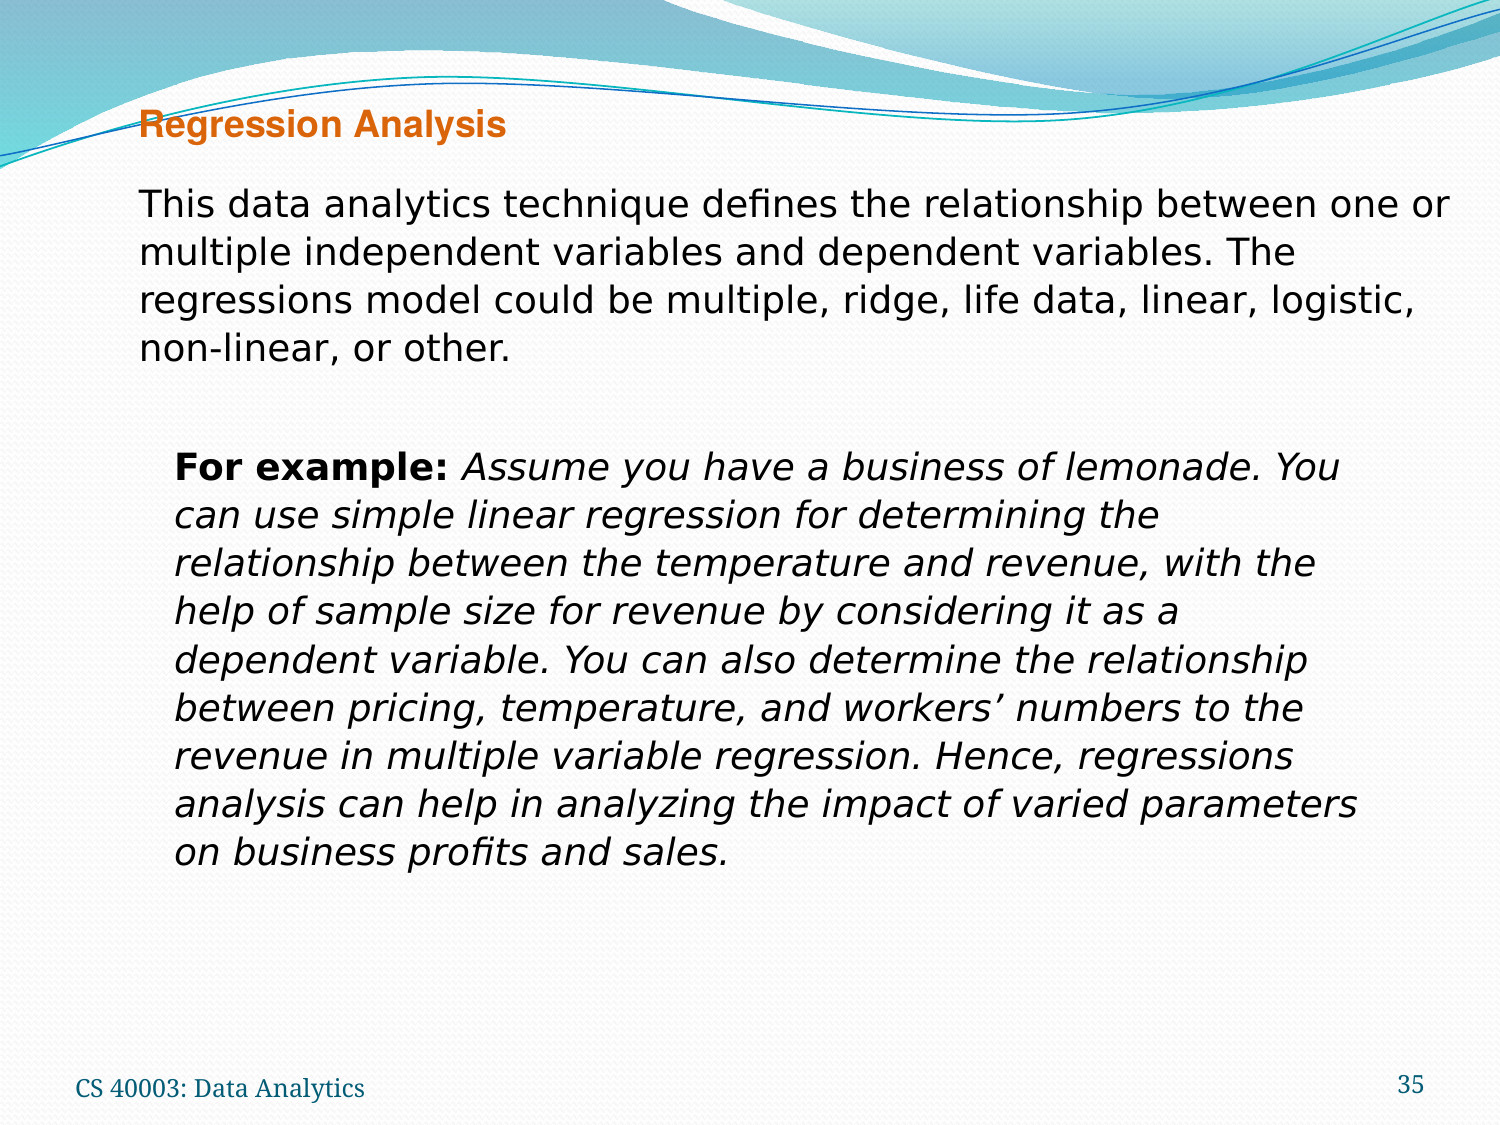

Regression Analysis
This data analytics technique defines the relationship between one or multiple independent variables and dependent variables. The regressions model could be multiple, ridge, life data, linear, logistic, non-linear, or other.
For example: Assume you have a business of lemonade. You can use simple linear regression for determining the relationship between the temperature and revenue, with the help of sample size for revenue by considering it as a dependent variable. You can also determine the relationship between pricing, temperature, and workers’ numbers to the revenue in multiple variable regression. Hence, regressions analysis can help in analyzing the impact of varied parameters on business profits and sales.
CS 40003: Data Analytics
35